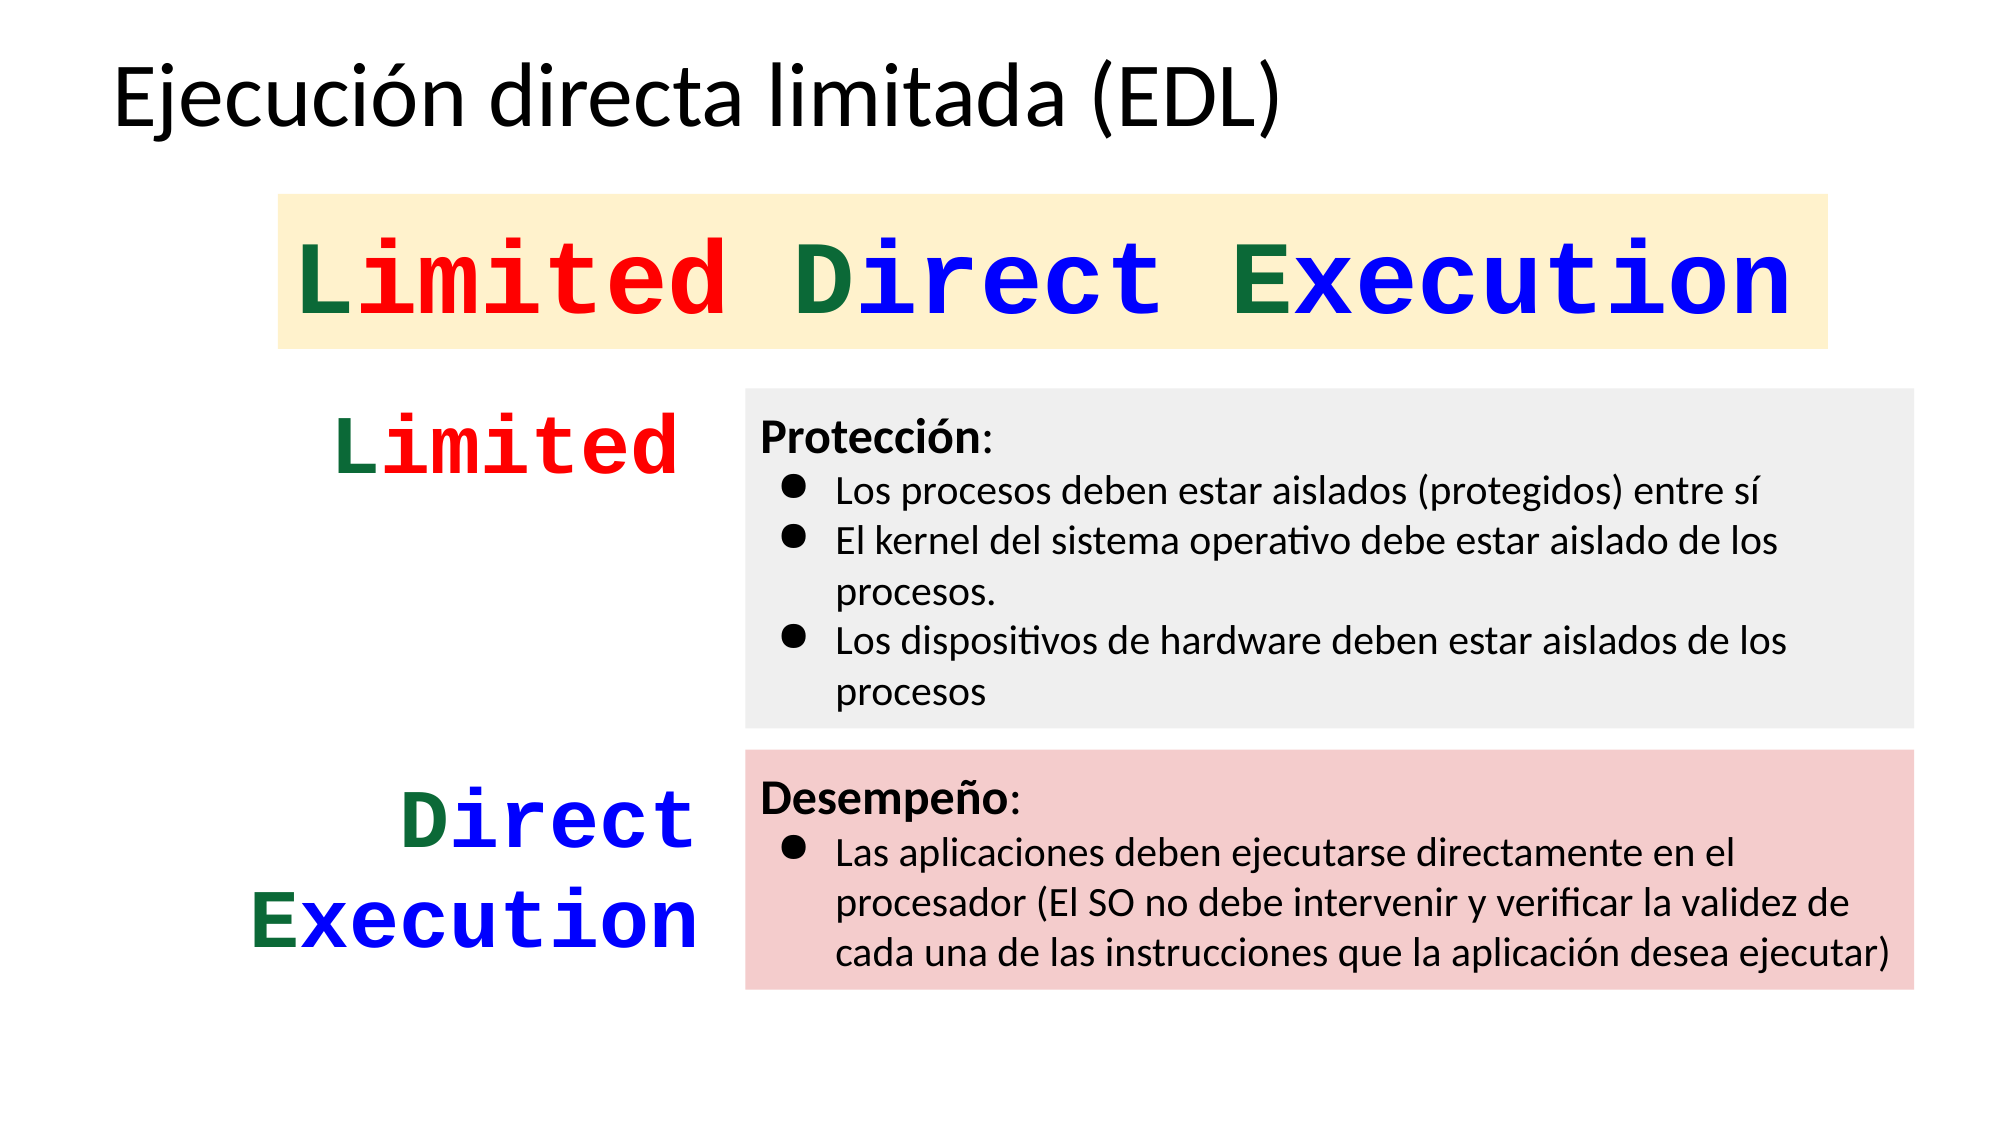

# Ejecución directa limitada (EDL)
Limited Direct Execution
Limited
Protección:
Los procesos deben estar aislados (protegidos) entre sí
El kernel del sistema operativo debe estar aislado de los procesos.
Los dispositivos de hardware deben estar aislados de los procesos
Direct Execution
Desempeño:
Las aplicaciones deben ejecutarse directamente en el procesador (El SO no debe intervenir y verificar la validez de cada una de las instrucciones que la aplicación desea ejecutar)